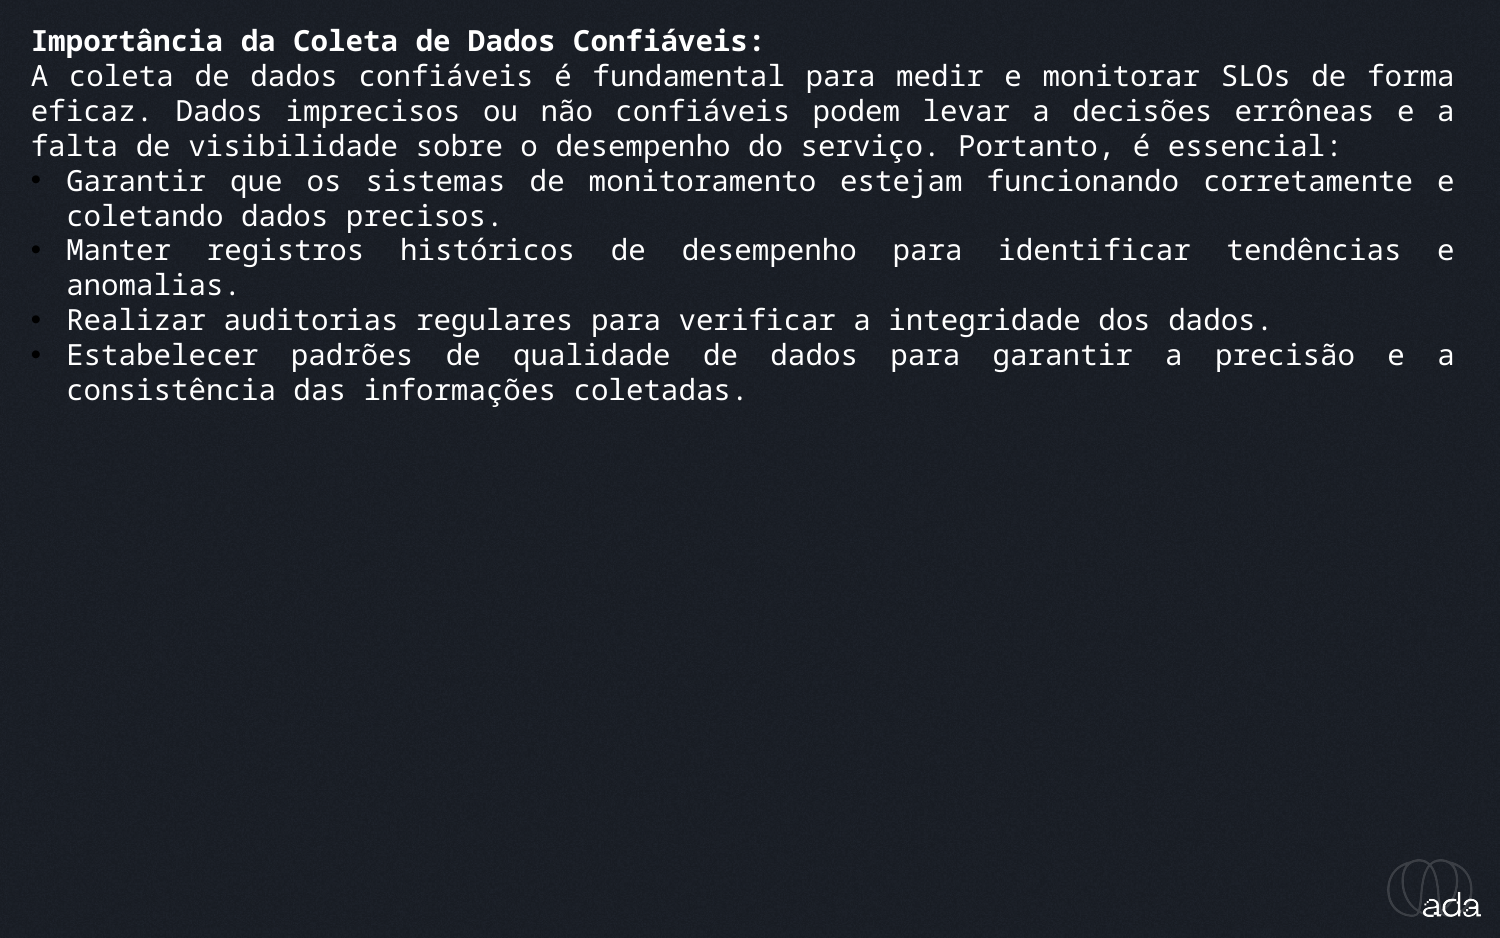

_importância da coleta de dados confiáveis
Importância da Coleta de Dados Confiáveis:
A coleta de dados confiáveis é fundamental para medir e monitorar SLOs de forma eficaz. Dados imprecisos ou não confiáveis podem levar a decisões errôneas e a falta de visibilidade sobre o desempenho do serviço. Portanto, é essencial:
Garantir que os sistemas de monitoramento estejam funcionando corretamente e coletando dados precisos.
Manter registros históricos de desempenho para identificar tendências e anomalias.
Realizar auditorias regulares para verificar a integridade dos dados.
Estabelecer padrões de qualidade de dados para garantir a precisão e a consistência das informações coletadas.